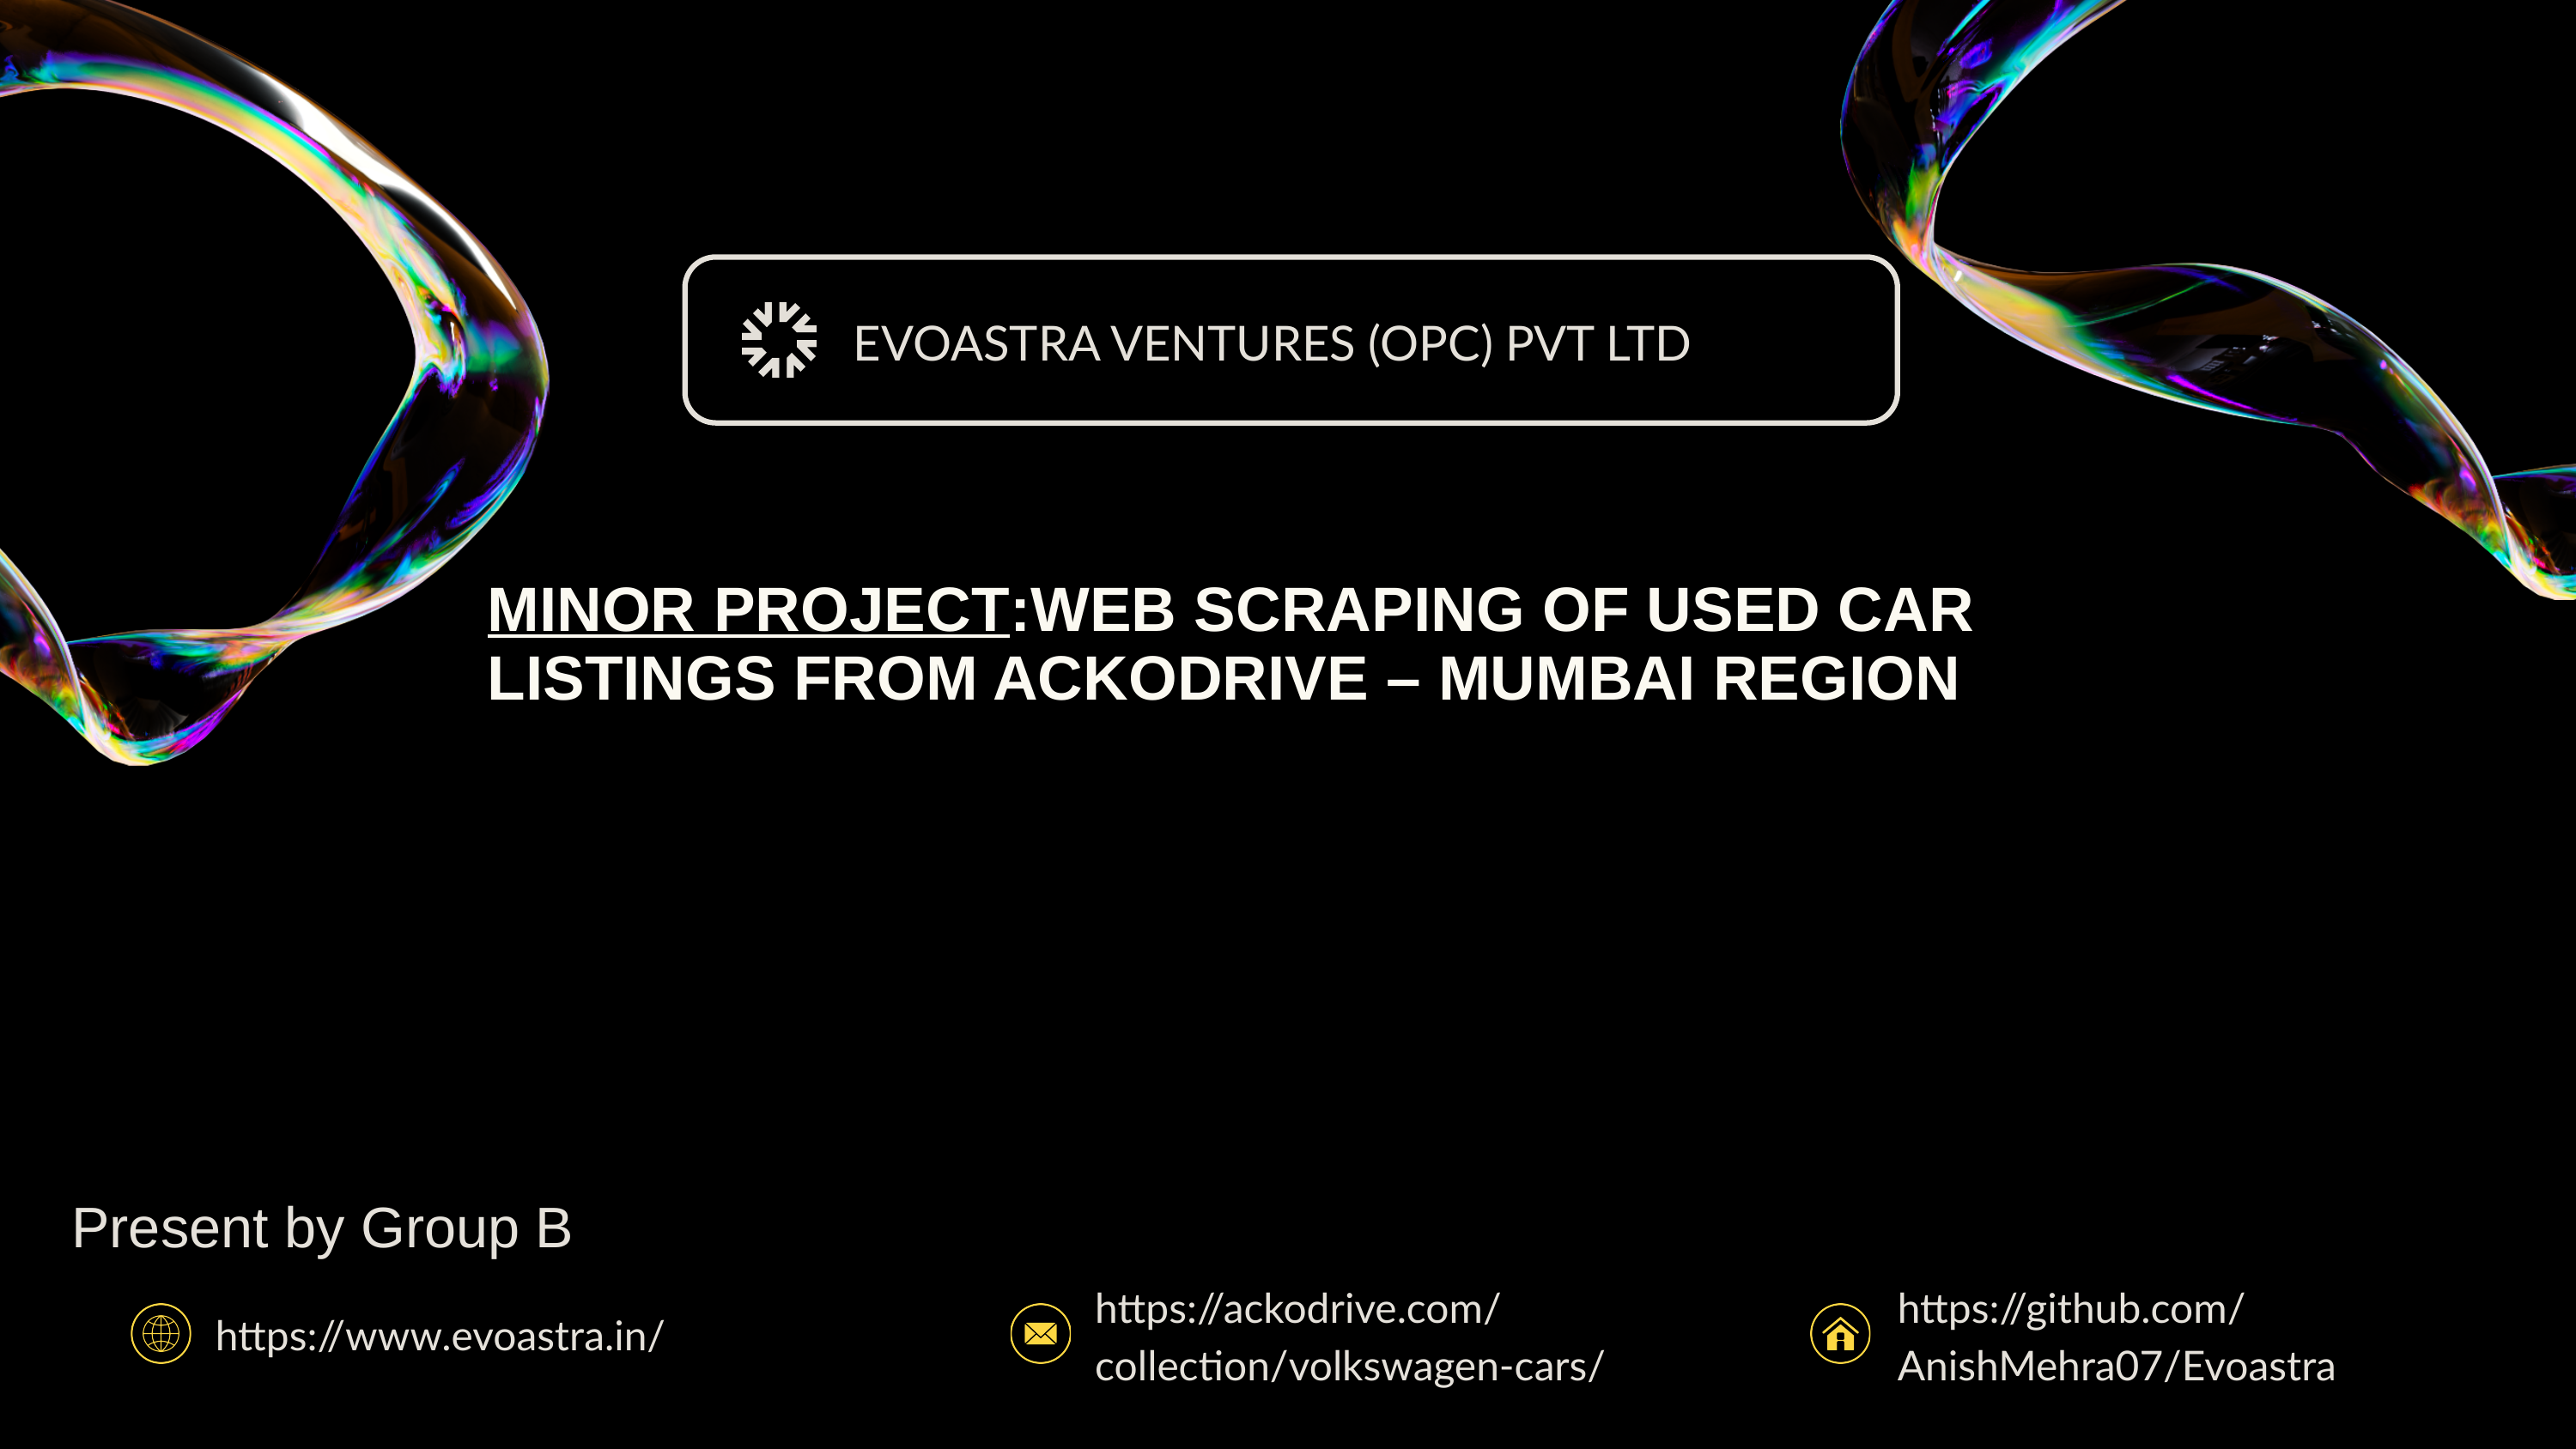

EVOASTRA VENTURES (OPC) PVT LTD
MINOR PROJECT:WEB SCRAPING OF USED CAR LISTINGS FROM ACKODRIVE – MUMBAI REGION

Present by Group B
https://ackodrive.com/collection/volkswagen-cars/
https://github.com/AnishMehra07/Evoastra
https://www.evoastra.in/